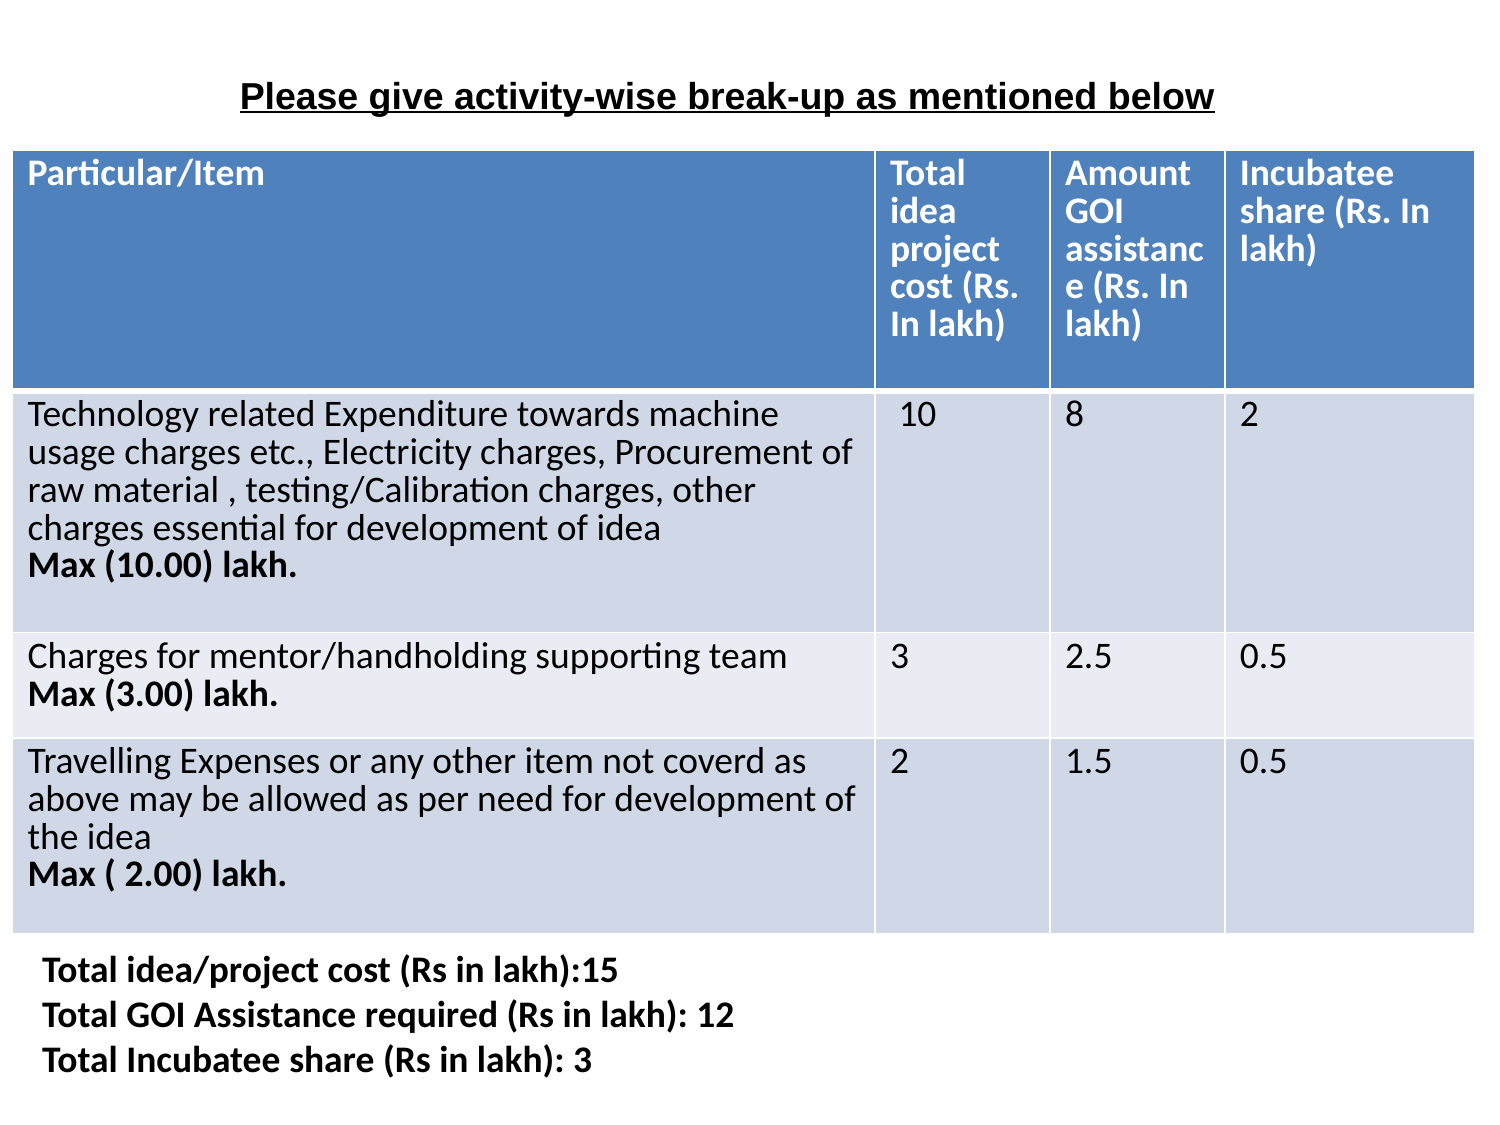

Please give activity-wise break-up as mentioned below
| Particular/Item | Total idea project cost (Rs. In lakh) | Amount GOI assistance (Rs. In lakh) | Incubatee share (Rs. In lakh) |
| --- | --- | --- | --- |
| Technology related Expenditure towards machine usage charges etc., Electricity charges, Procurement of raw material , testing/Calibration charges, other charges essential for development of idea Max (10.00) lakh. | 10 | 8 | 2 |
| Charges for mentor/handholding supporting team Max (3.00) lakh. | 3 | 2.5 | 0.5 |
| Travelling Expenses or any other item not coverd as above may be allowed as per need for development of the idea Max ( 2.00) lakh. | 2 | 1.5 | 0.5 |
Total idea/project cost (Rs in lakh):15
Total GOI Assistance required (Rs in lakh): 12
Total Incubatee share (Rs in lakh): 3